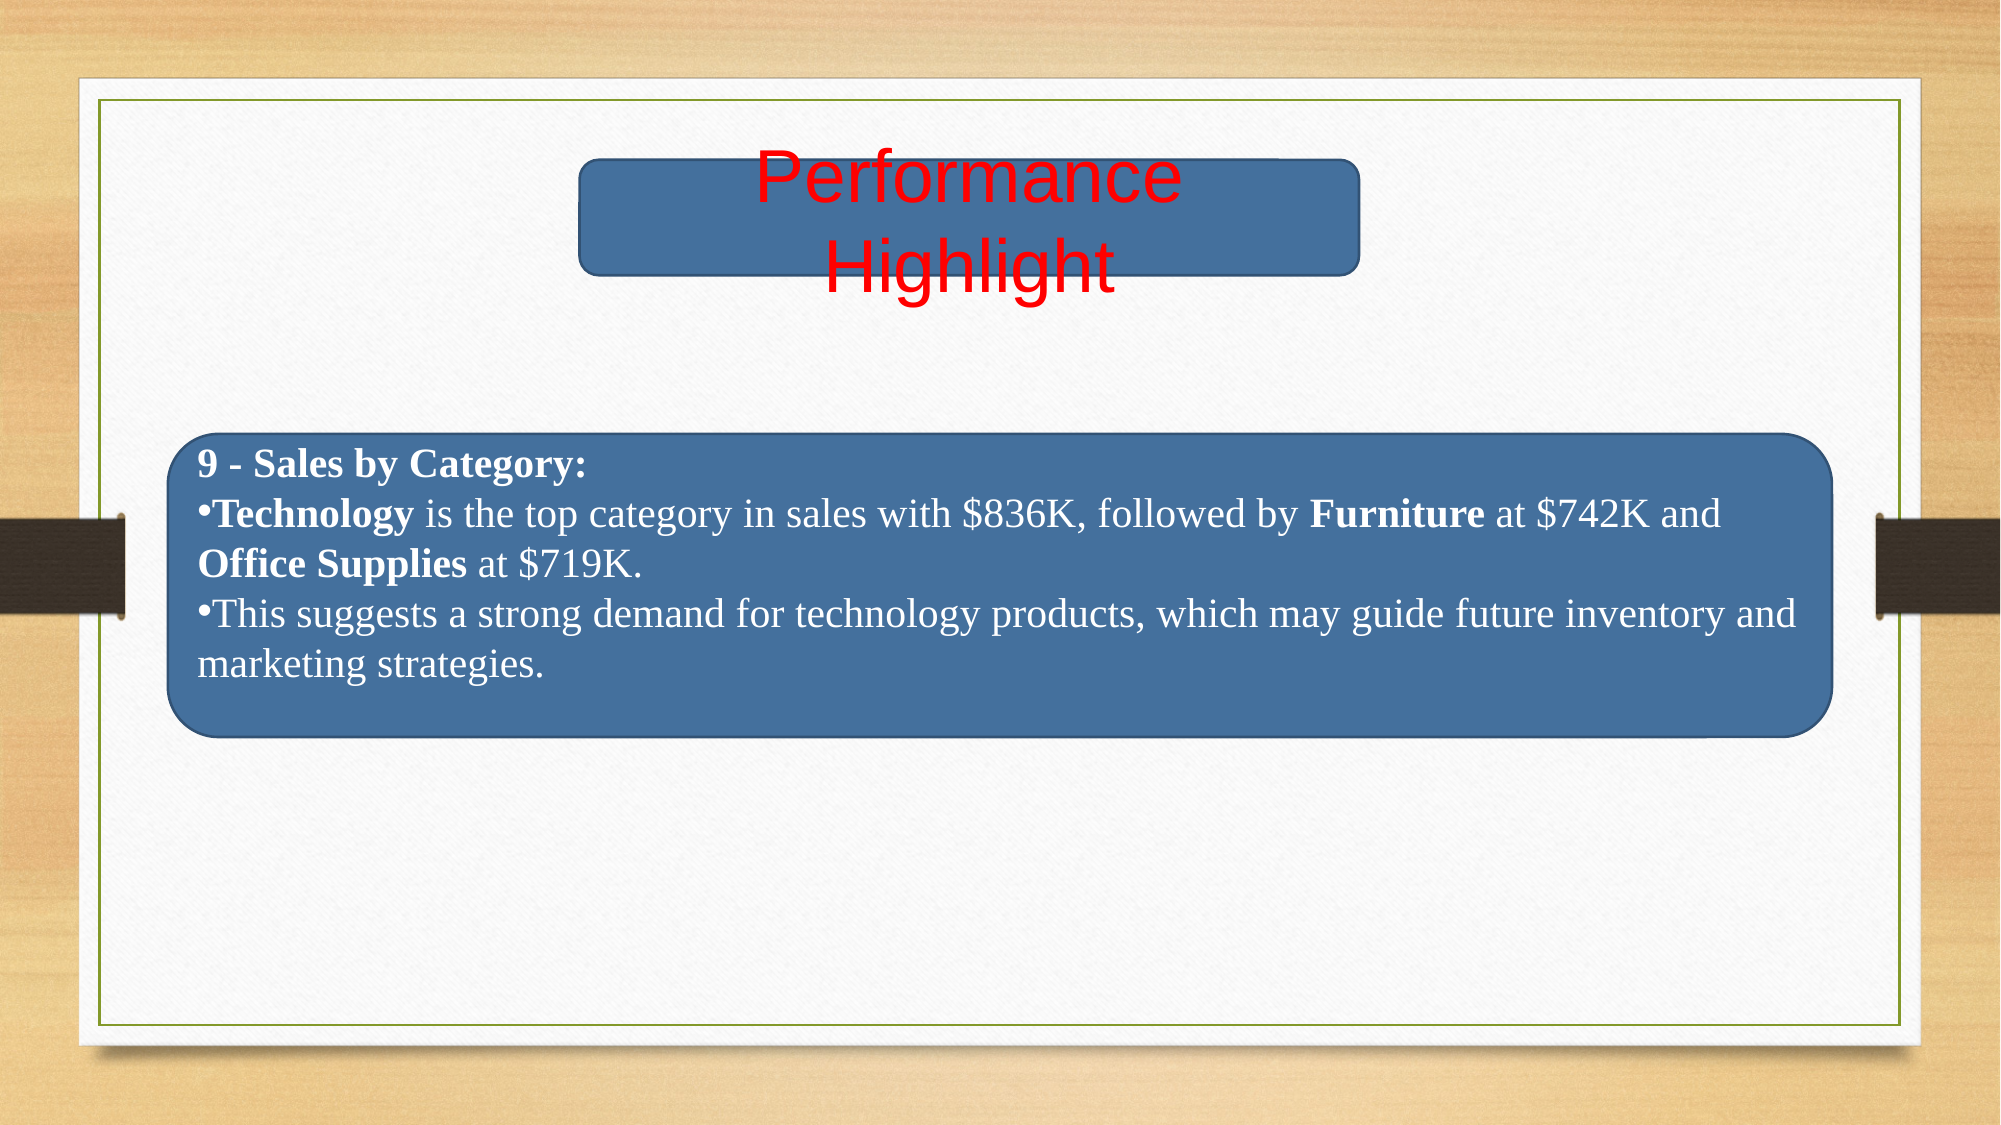

Performance Highlight
9 - Sales by Category:
Technology is the top category in sales with $836K, followed by Furniture at $742K and Office Supplies at $719K.
This suggests a strong demand for technology products, which may guide future inventory and marketing strategies.